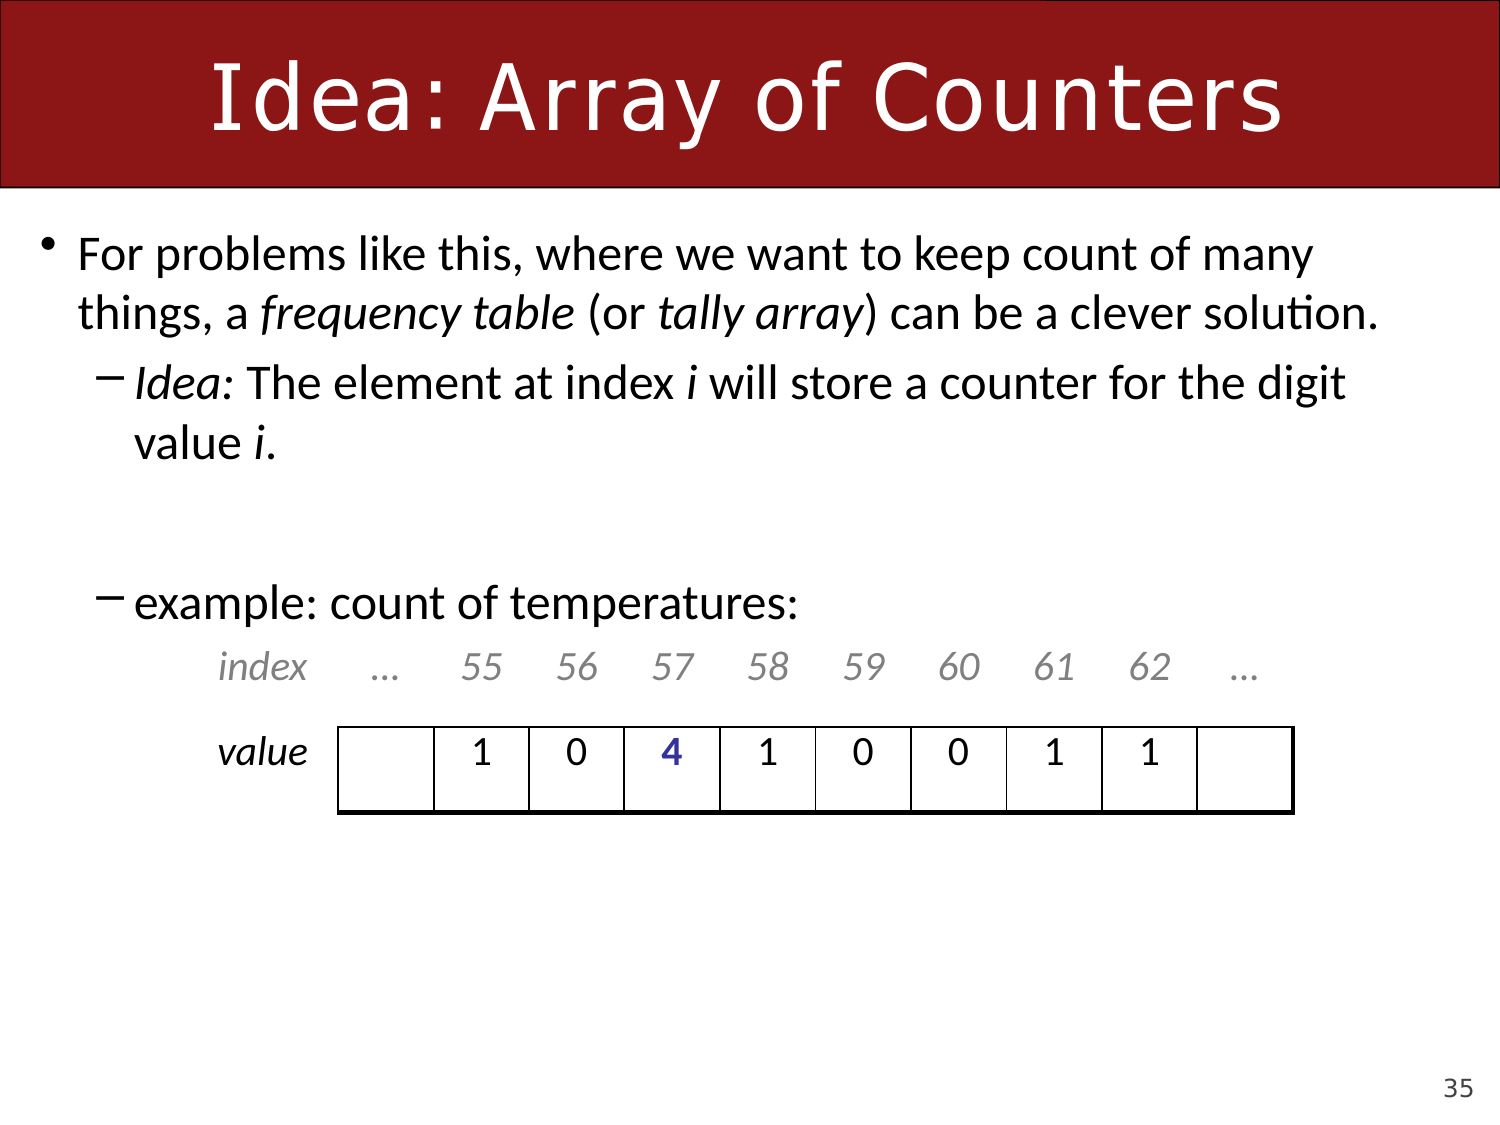

# Idea: Array of Counters
For problems like this, where we want to keep count of many things, a frequency table (or tally array) can be a clever solution.
Idea: The element at index i will store a counter for the digit value i.

example: count of temperatures:
| index | … | 55 | 56 | 57 | 58 | 59 | 60 | 61 | 62 | … |
| --- | --- | --- | --- | --- | --- | --- | --- | --- | --- | --- |
| value |  | 1 | 0 | 4 | 1 | 0 | 0 | 1 | 1 |  |